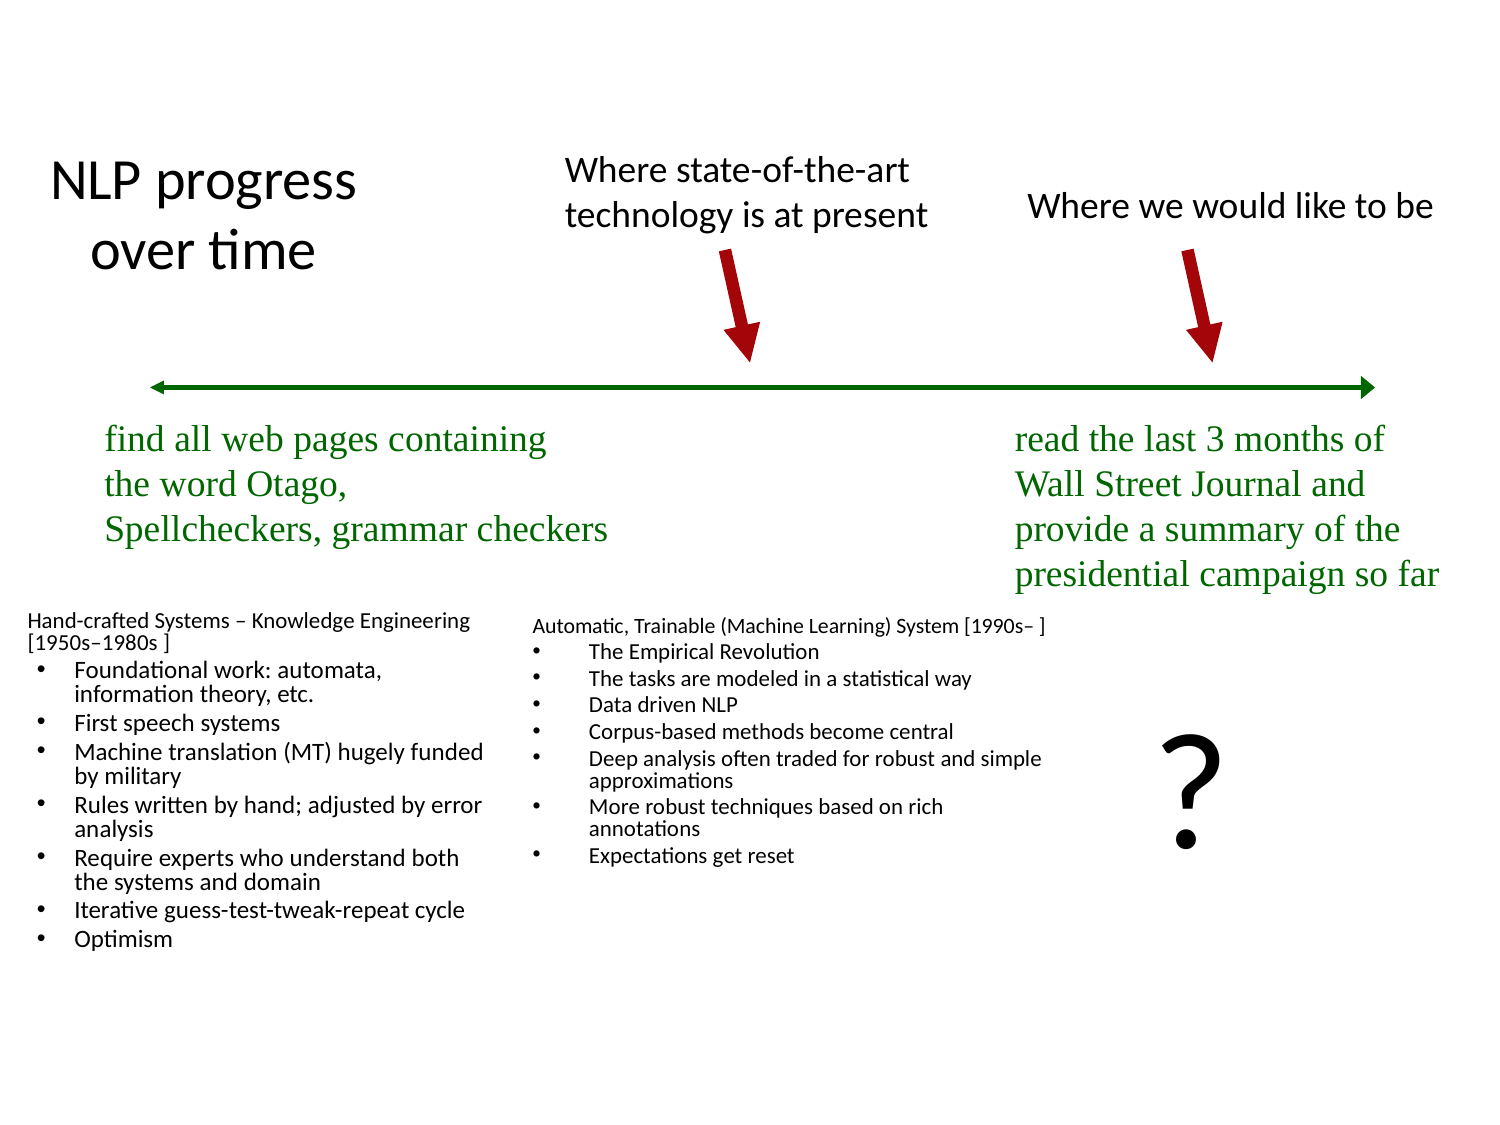

Where state-of-the-art technology is at present
# NLP progress over time
Where we would like to be

find all web pages containing
the word Otago,
Spellcheckers, grammar checkers

read the last 3 months of Wall Street Journal and provide a summary of the  presidential campaign so far
Hand-crafted Systems – Knowledge Engineering [1950s–1980s ]
Foundational work: automata, information theory, etc.
First speech systems
Machine translation (MT) hugely funded by military
Rules written by hand; adjusted by error analysis
Require experts who understand both the systems and domain
Iterative guess-test-tweak-repeat cycle
Optimism

Automatic, Trainable (Machine Learning) System [1990s– ]
The Empirical Revolution
The tasks are modeled in a statistical way
Data driven NLP
Corpus-based methods become central
Deep analysis often traded for robust and simple approximations
More robust techniques based on rich annotations
Expectations get reset

?